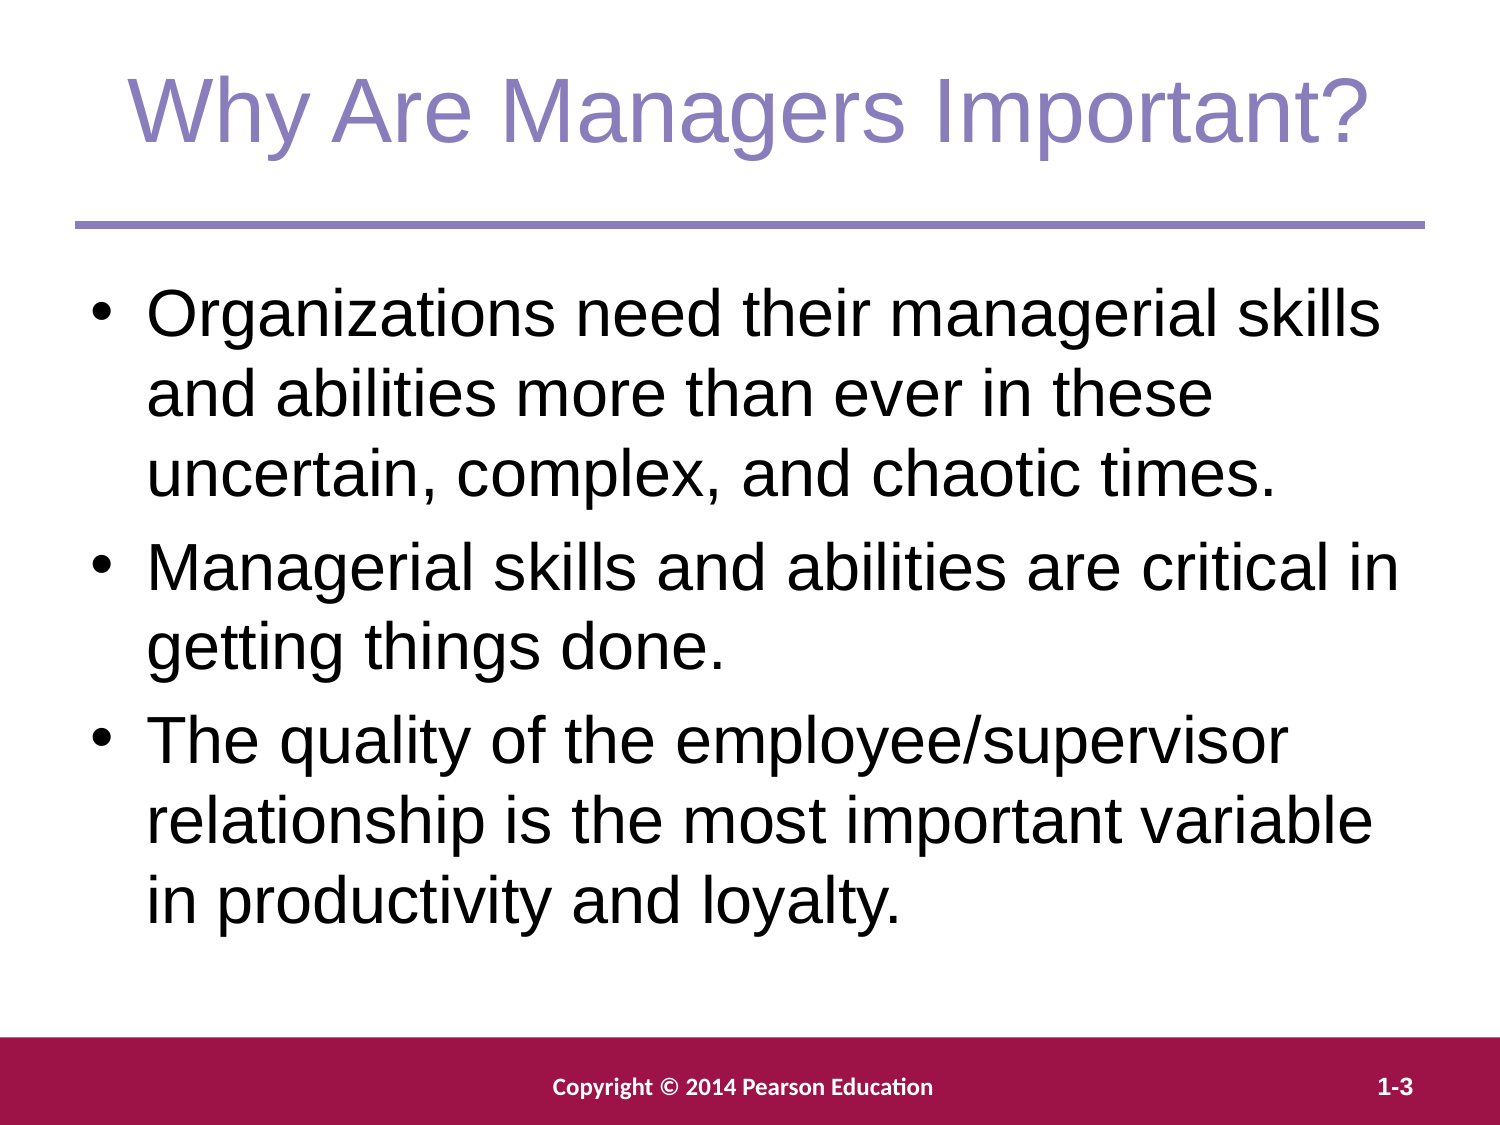

Why Are Managers Important?
Organizations need their managerial skills and abilities more than ever in these uncertain, complex, and chaotic times.
Managerial skills and abilities are critical in getting things done.
The quality of the employee/supervisor relationship is the most important variable in productivity and loyalty.